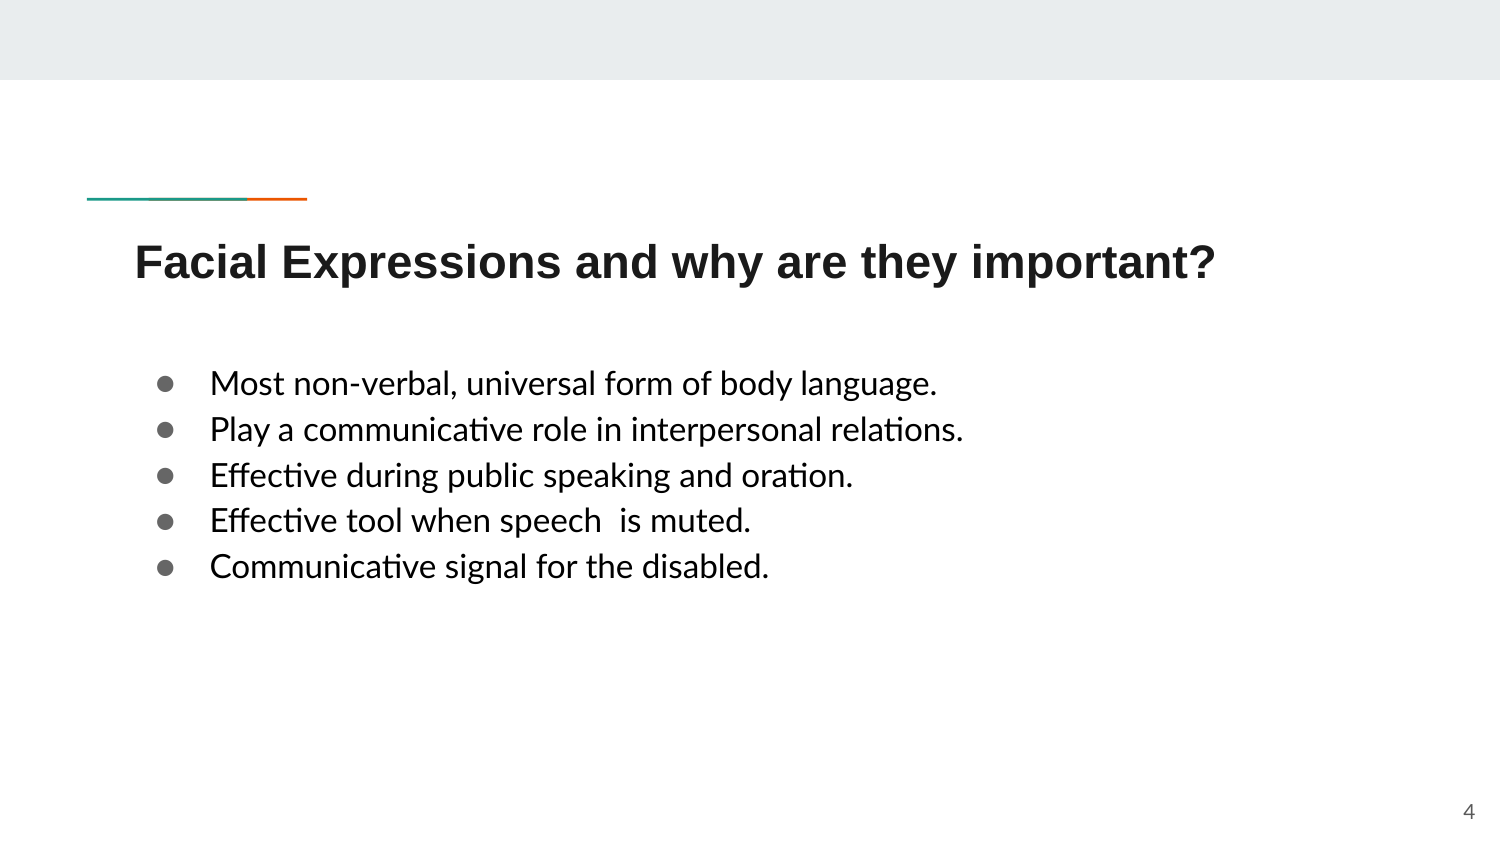

# Facial Expressions and why are they important?
Most non-verbal, universal form of body language.
Play a communicative role in interpersonal relations.
Effective during public speaking and oration.
Effective tool when speech  is muted.
Communicative signal for the disabled.
4